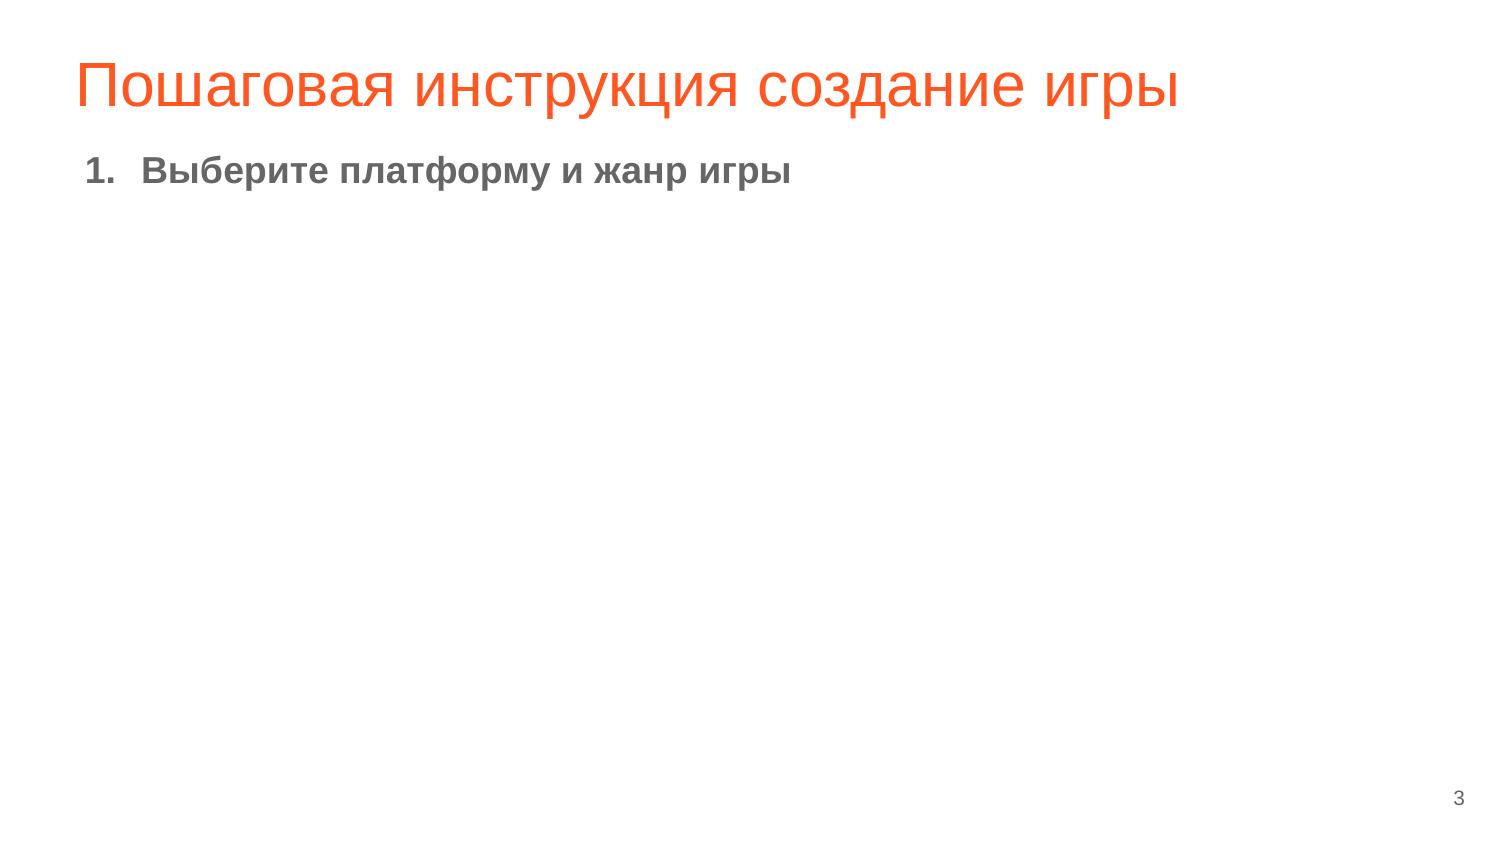

# Пошаговая инструкция создание игры
Выберите платформу и жанр игры

3